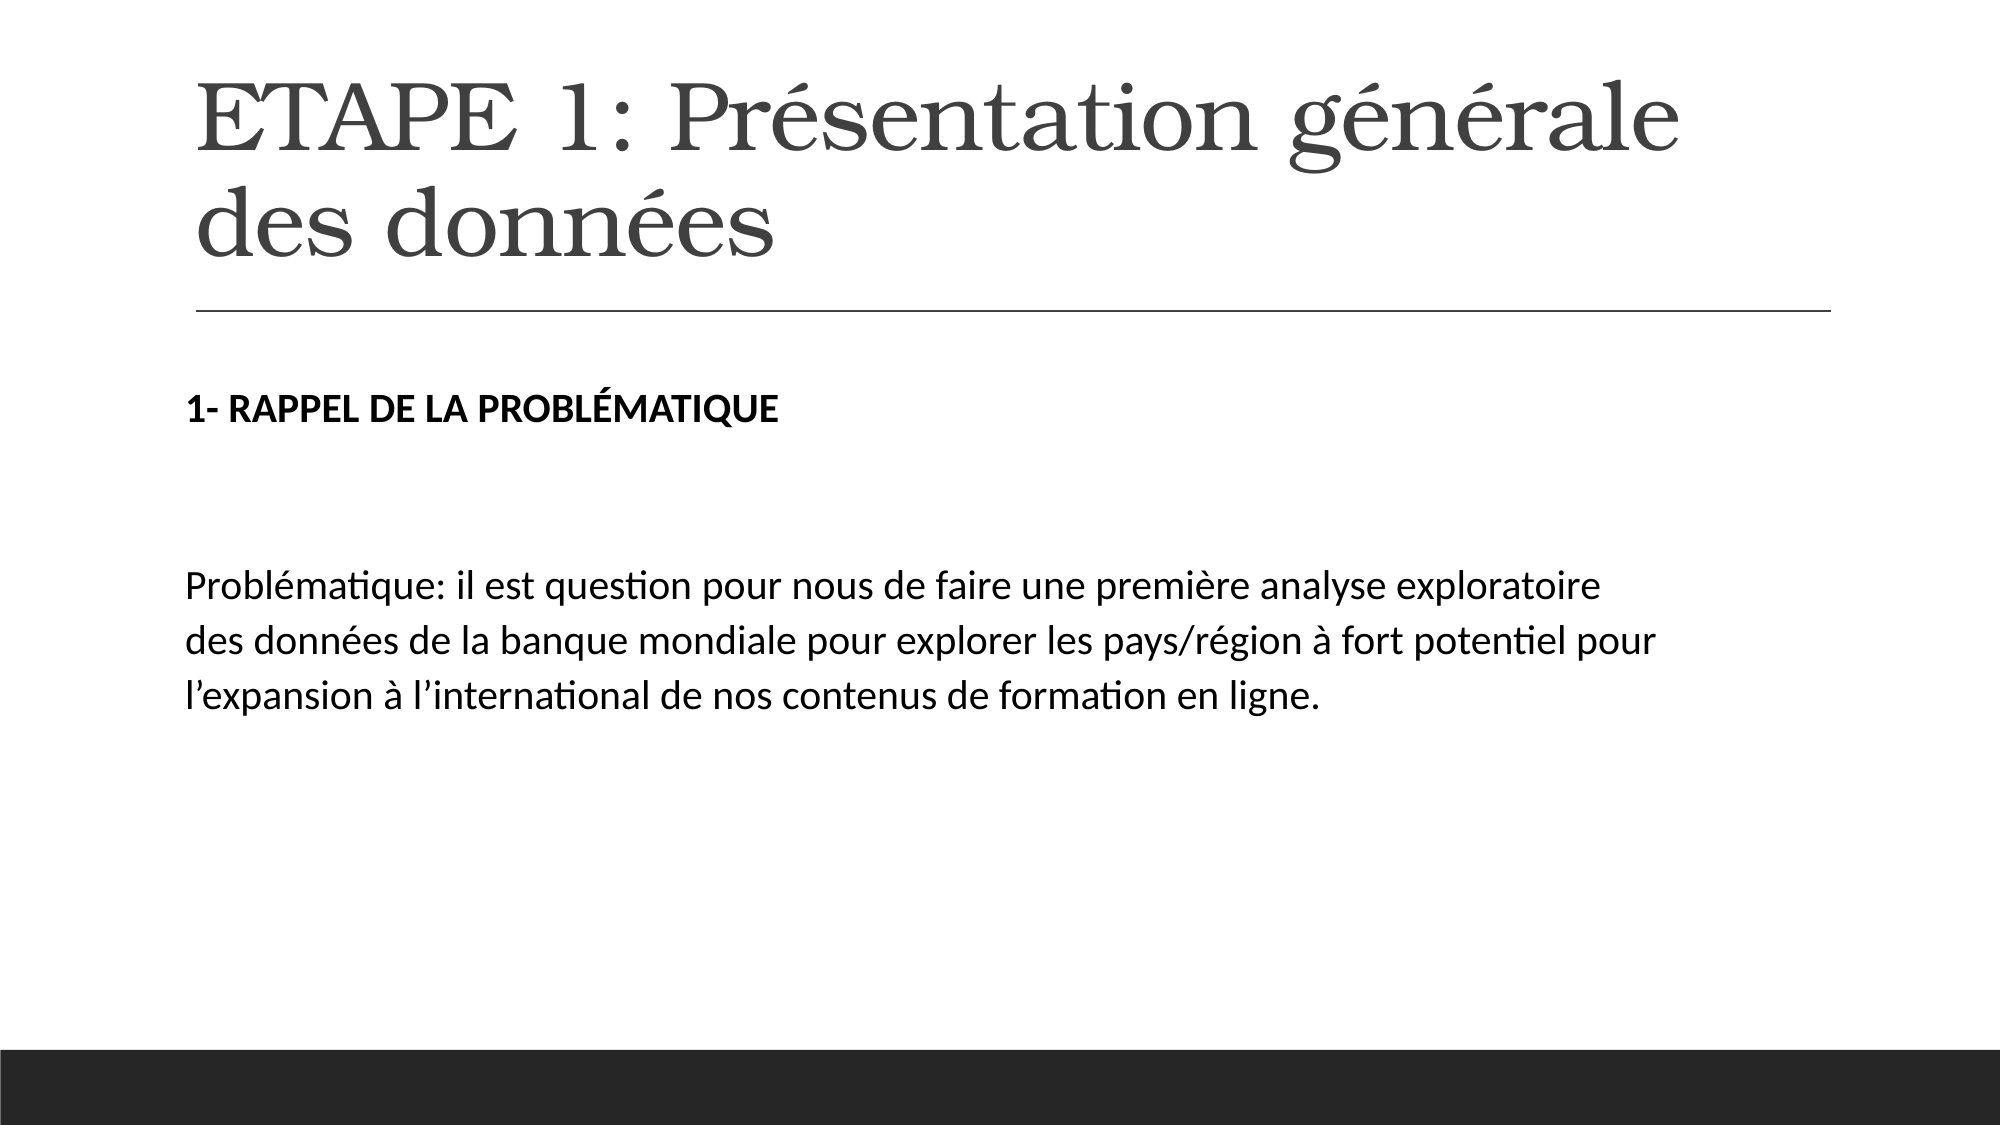

# ETAPE 1: Présentation générale des données
1- Rappel de la problématique
Problématique: il est question pour nous de faire une première analyse exploratoire des données de la banque mondiale pour explorer les pays/région à fort potentiel pour l’expansion à l’international de nos contenus de formation en ligne.